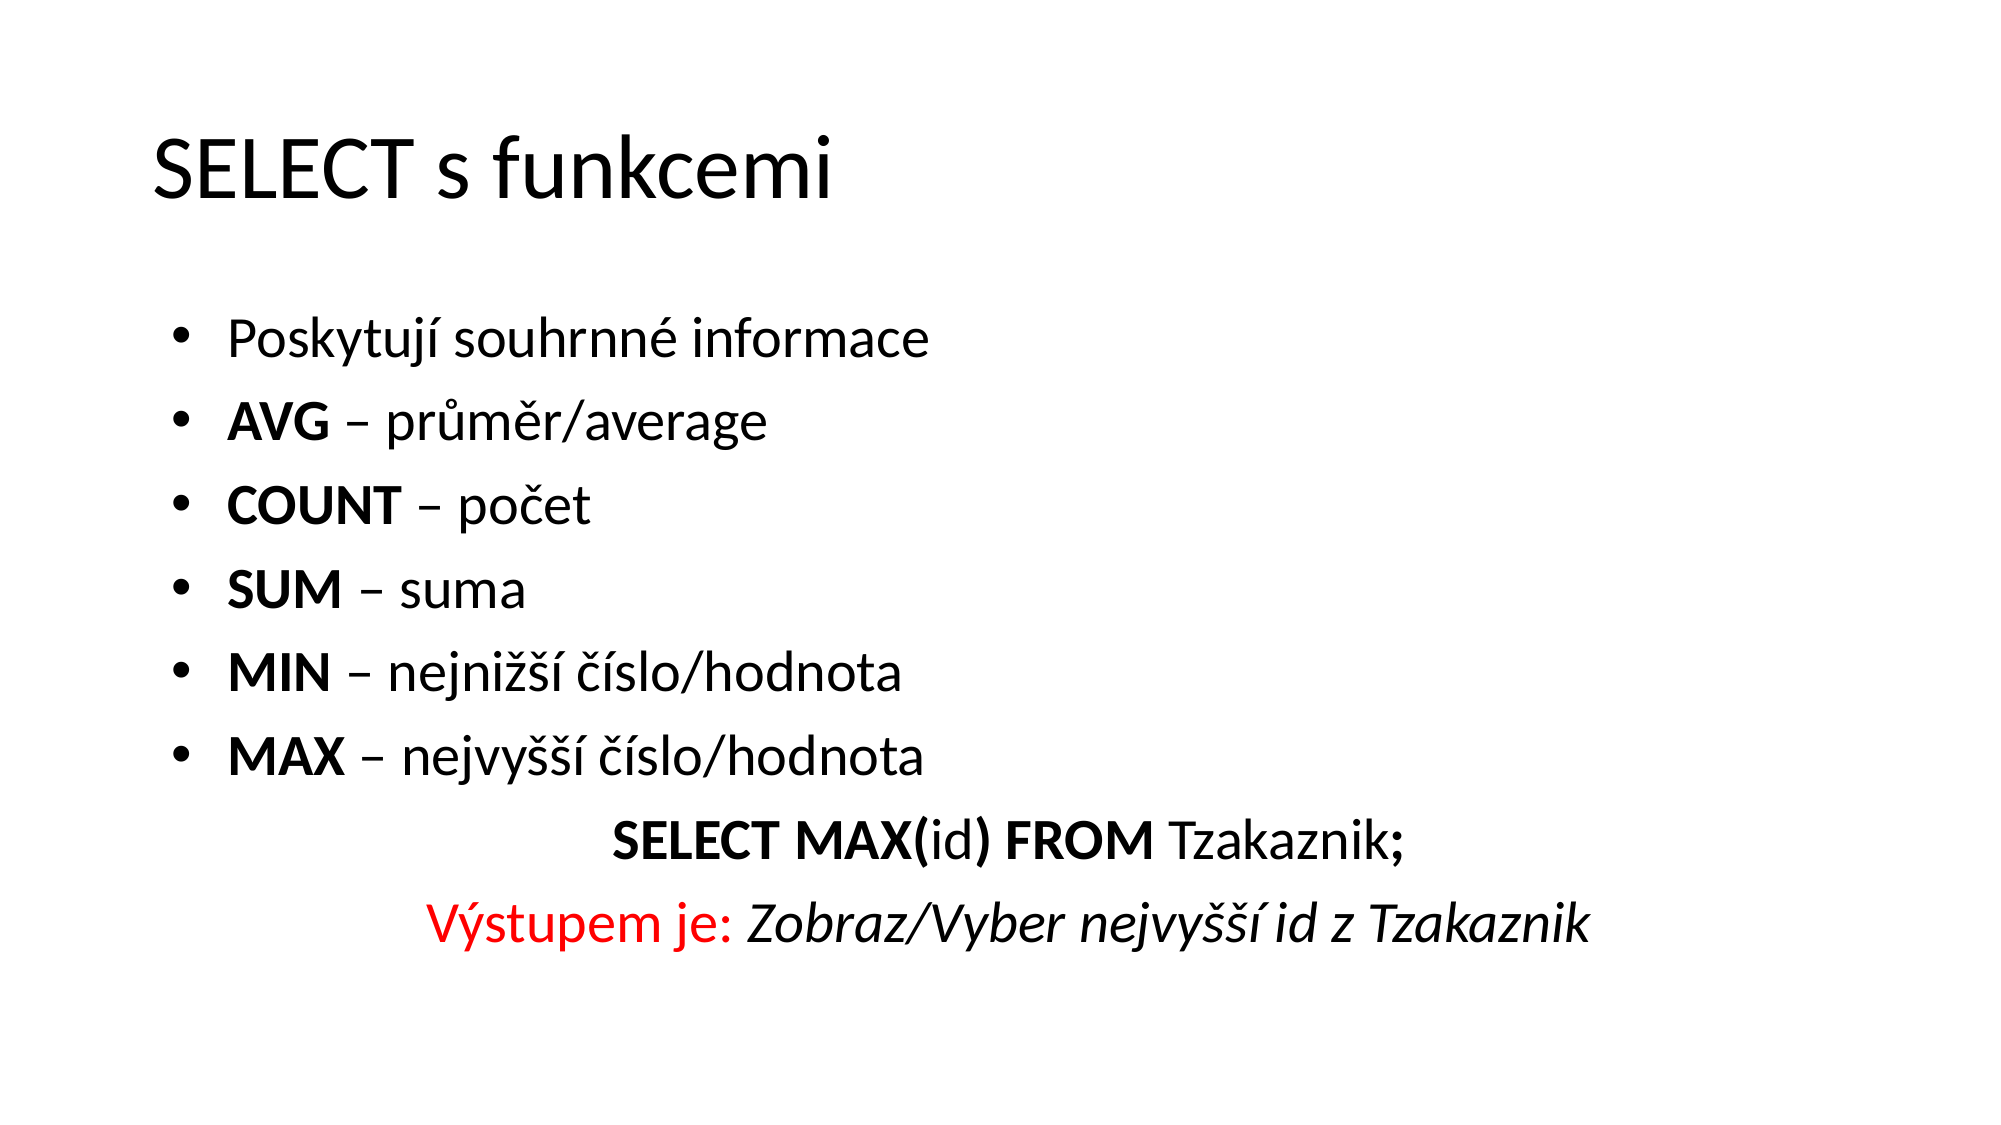

# SELECT s funkcemi
Poskytují souhrnné informace
AVG – průměr/average
COUNT – počet
SUM – suma
MIN – nejnižší číslo/hodnota
MAX – nejvyšší číslo/hodnota
SELECT MAX(id) FROM Tzakaznik;
Výstupem je: Zobraz/Vyber nejvyšší id z Tzakaznik